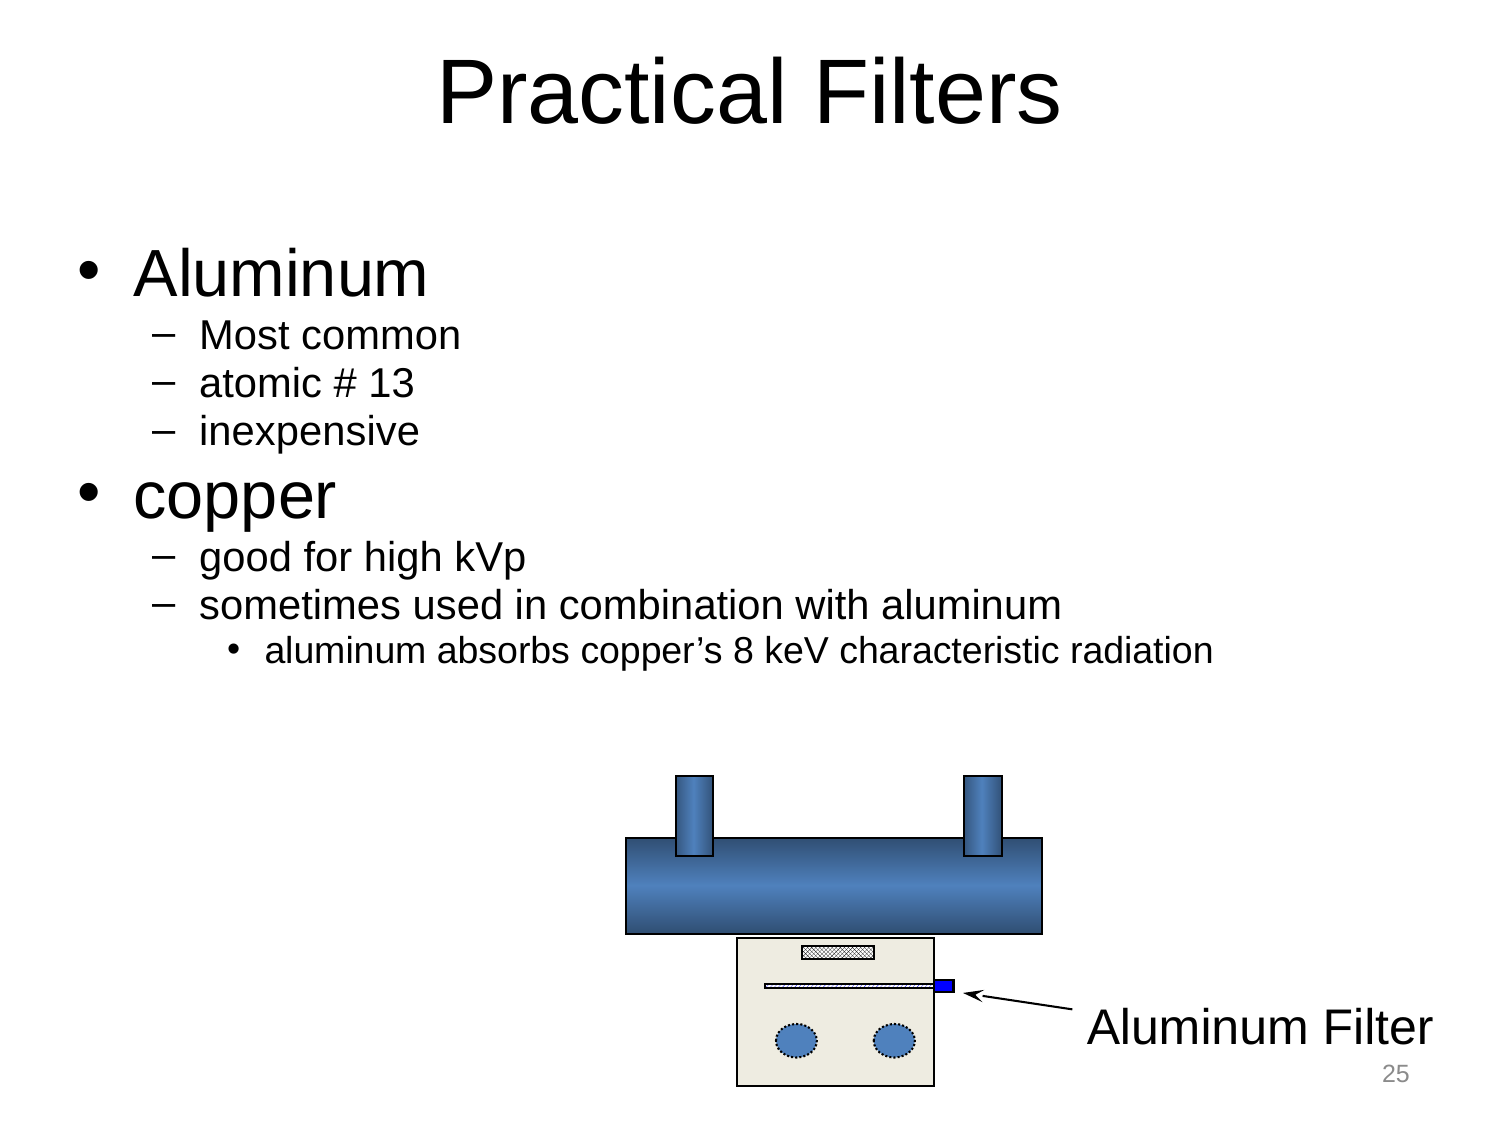

Practical Filters
Aluminum
Most common
atomic # 13
inexpensive
copper
good for high kVp
sometimes used in combination with aluminum
aluminum absorbs copper’s 8 keV characteristic radiation

Aluminum Filter

25